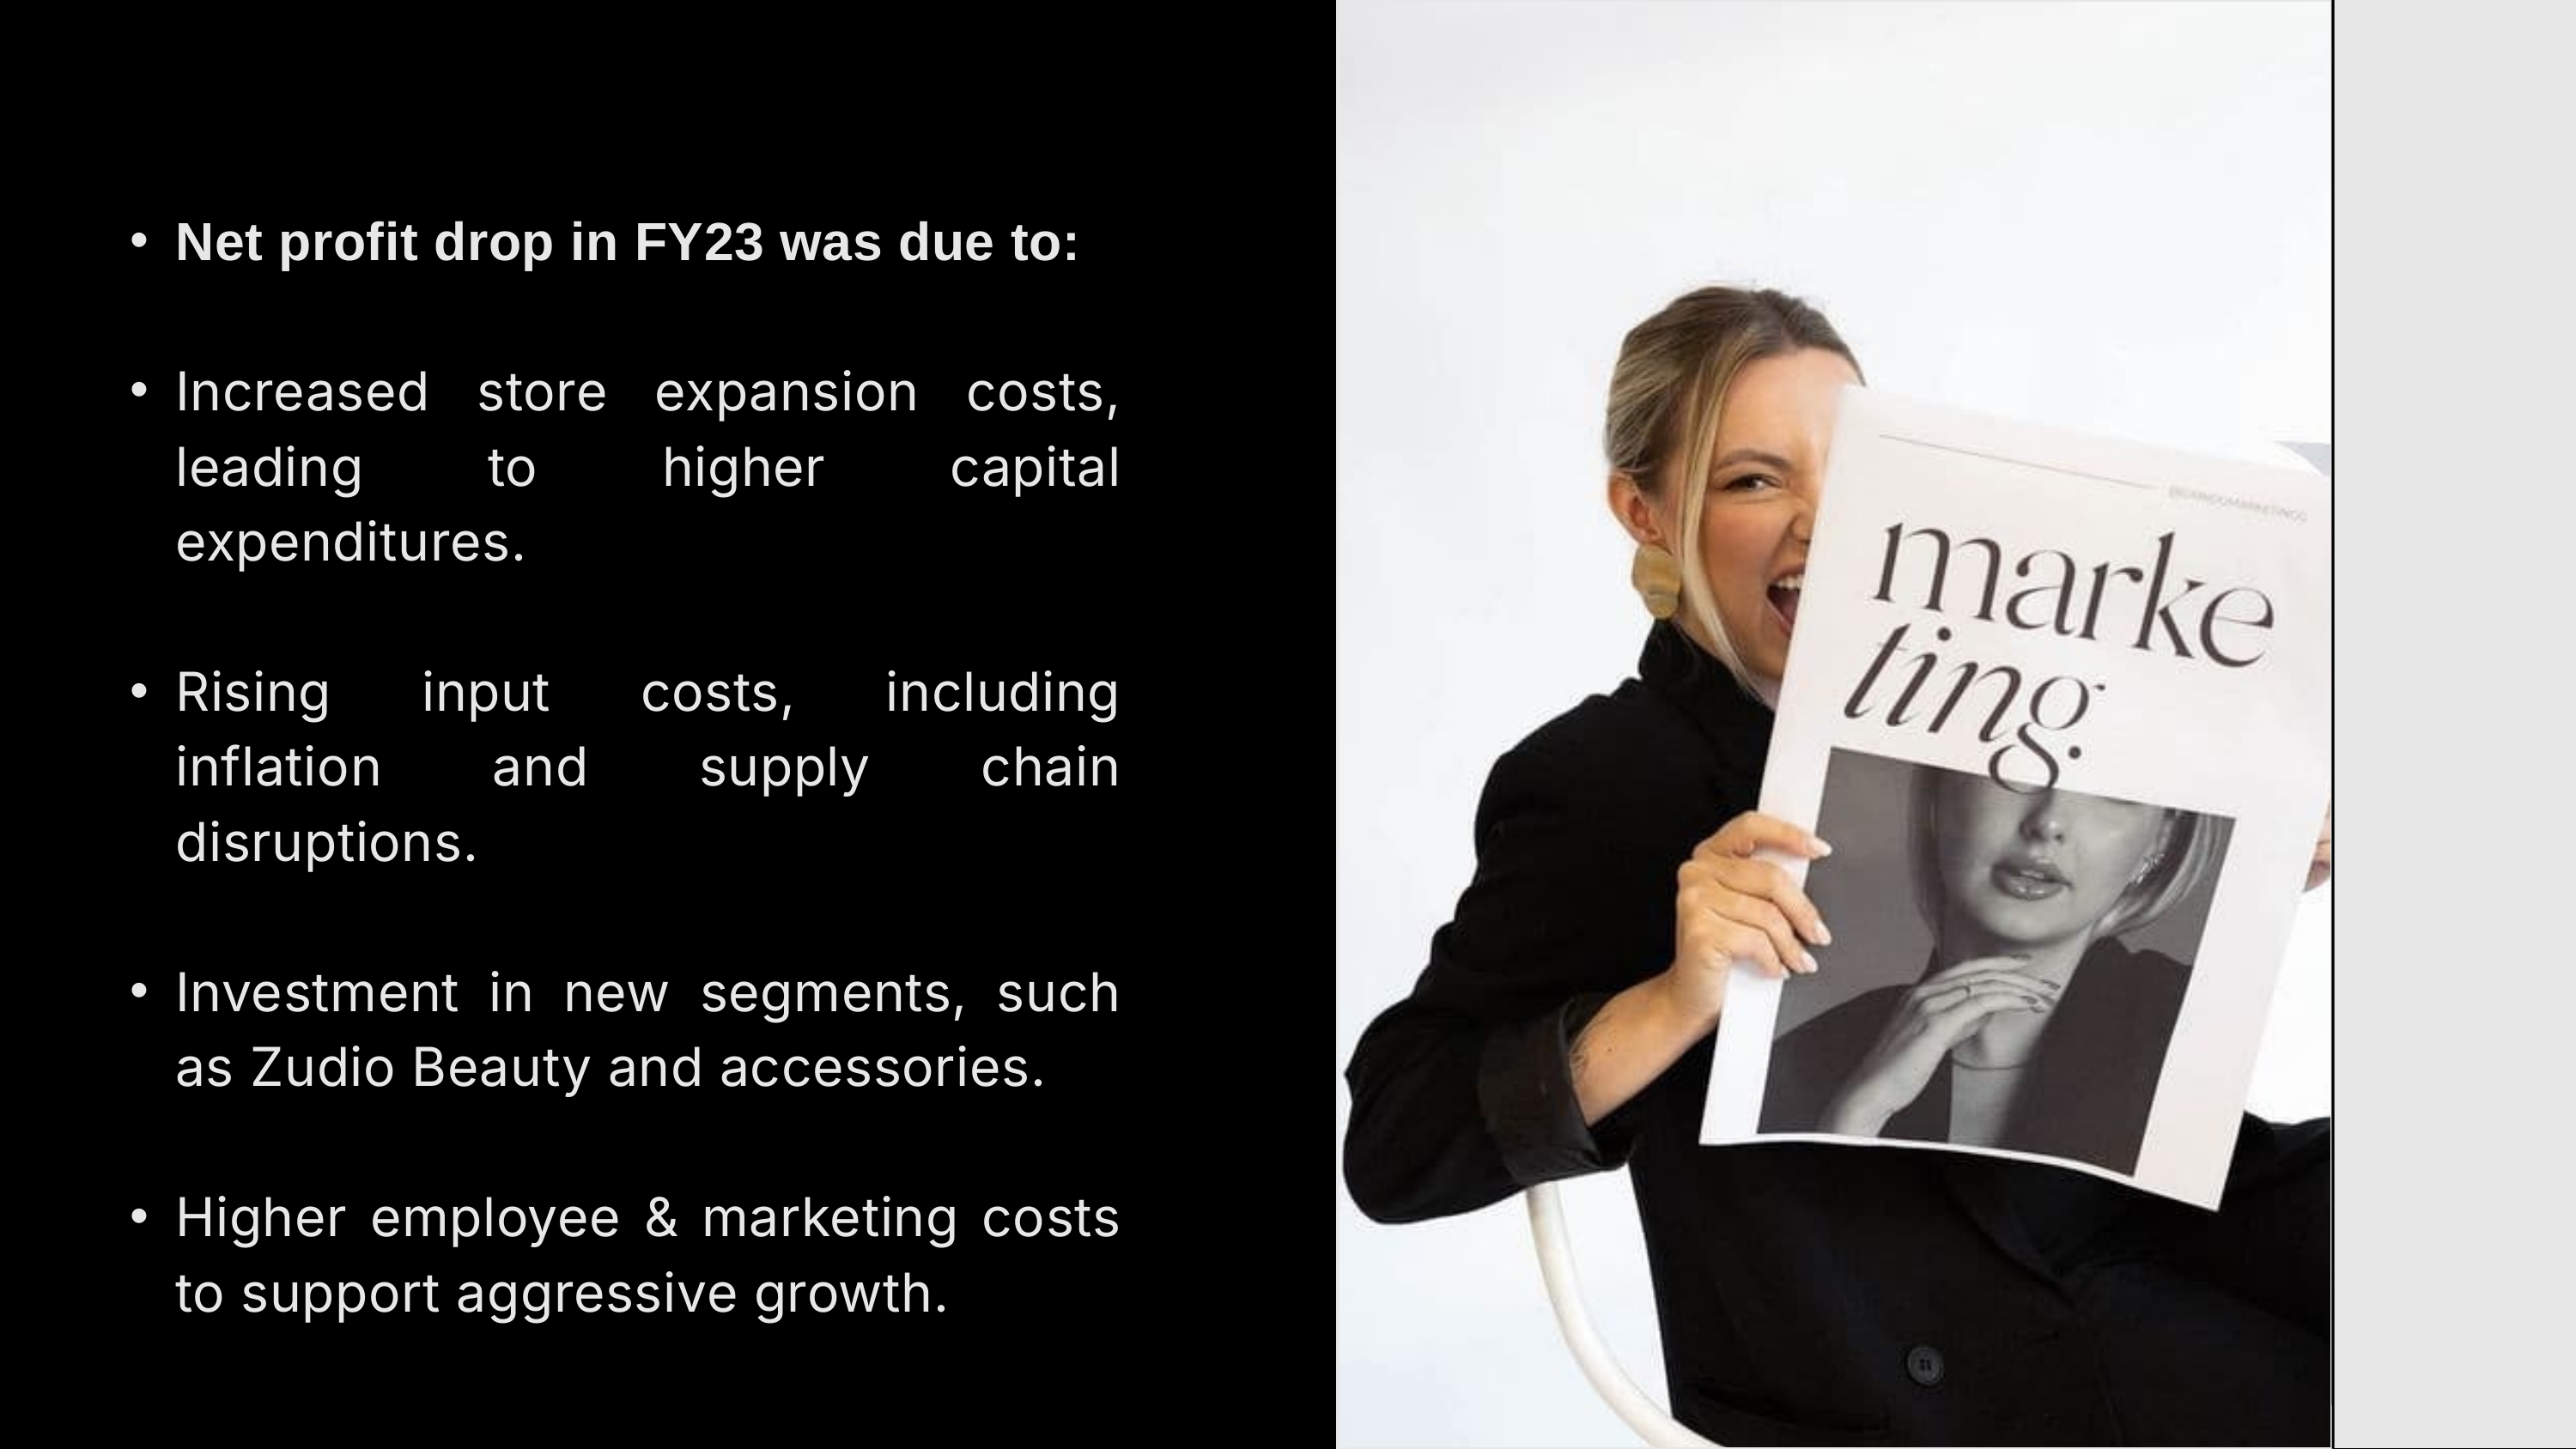

Net profit drop in FY23 was due to:

Increased store expansion costs, leading to higher capital expenditures.

Rising input costs, including inflation and supply chain disruptions.

Investment in new segments, such as Zudio Beauty and accessories.

Higher employee & marketing costs to support aggressive growth.